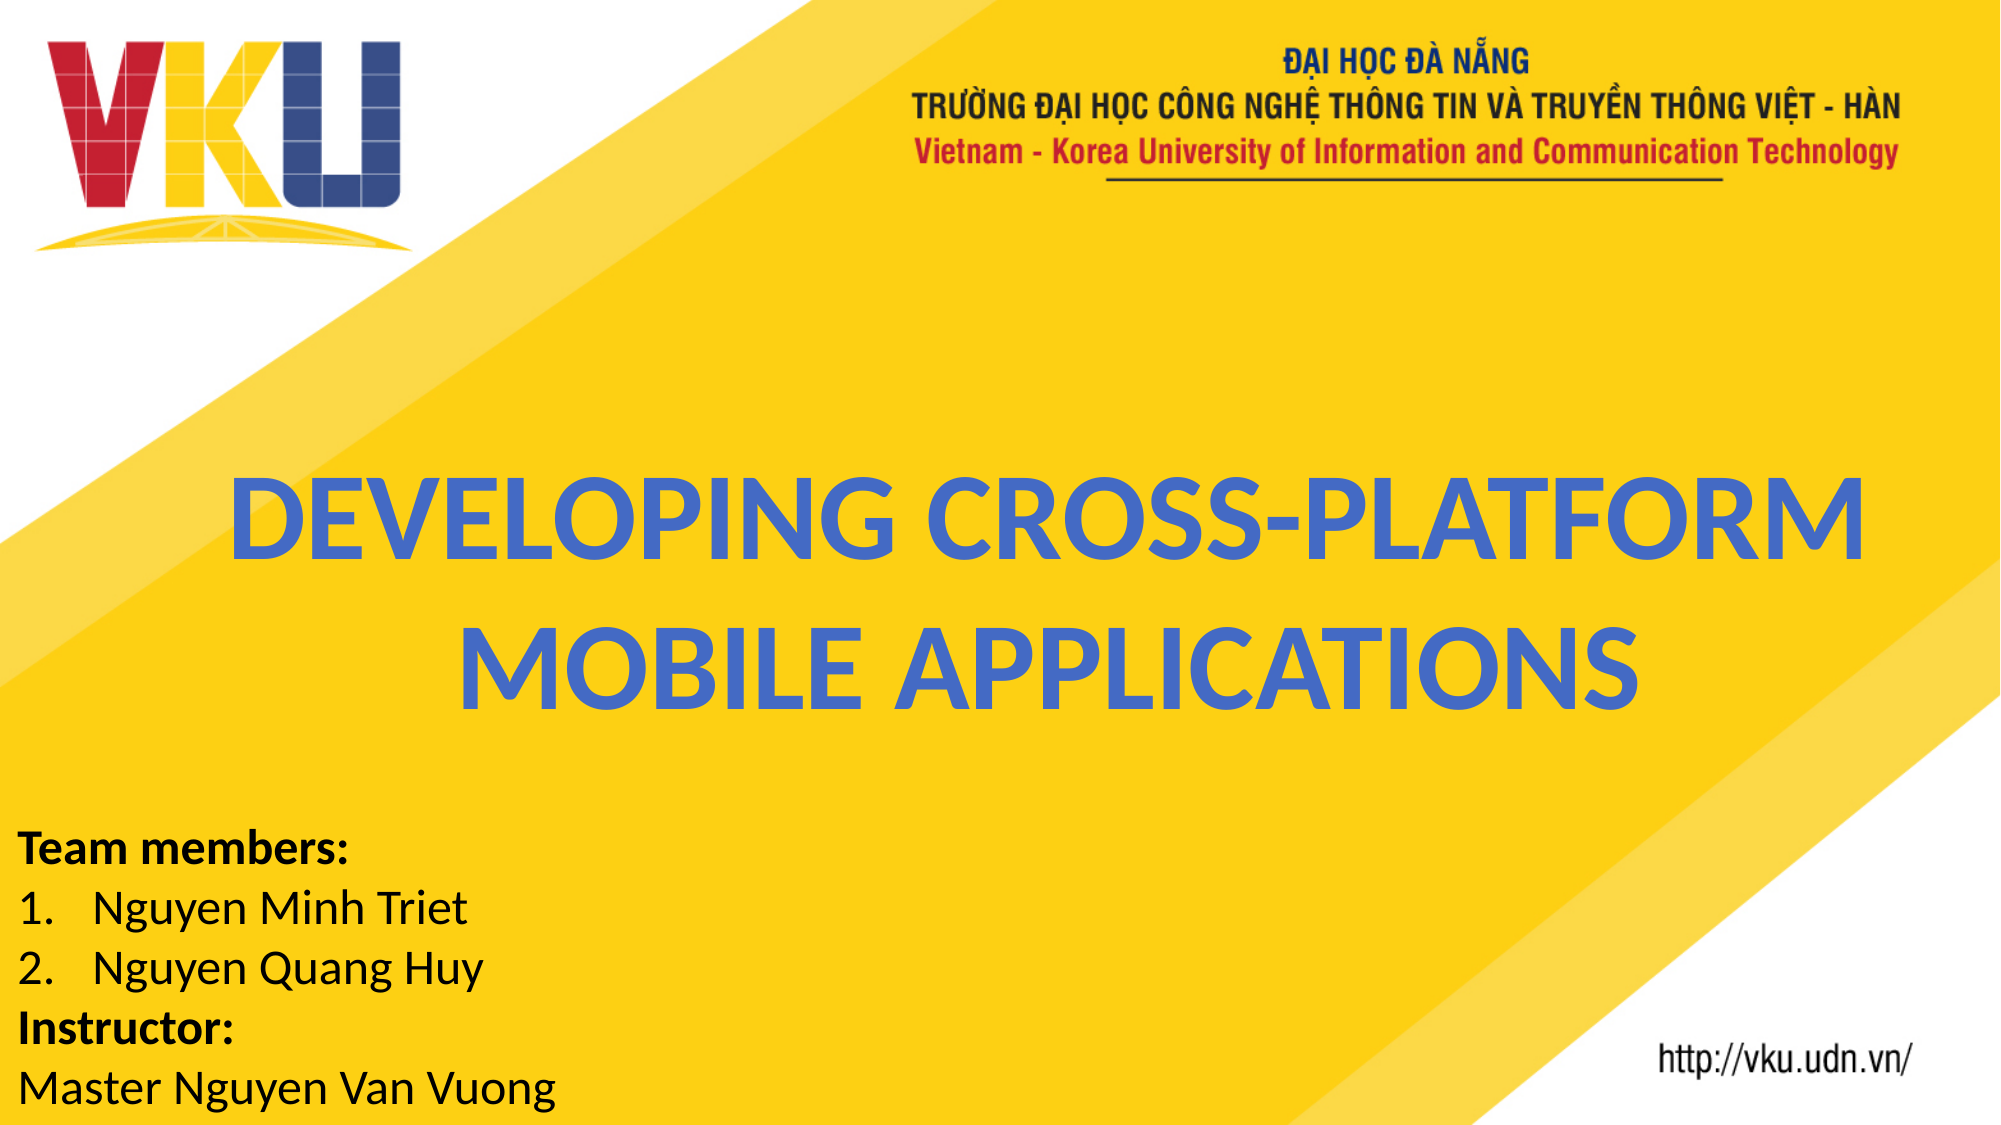

Developing Cross-Platform
Mobile Applications
Team members:
Nguyen Minh Triet
Nguyen Quang Huy
Instructor:
Master Nguyen Van Vuong